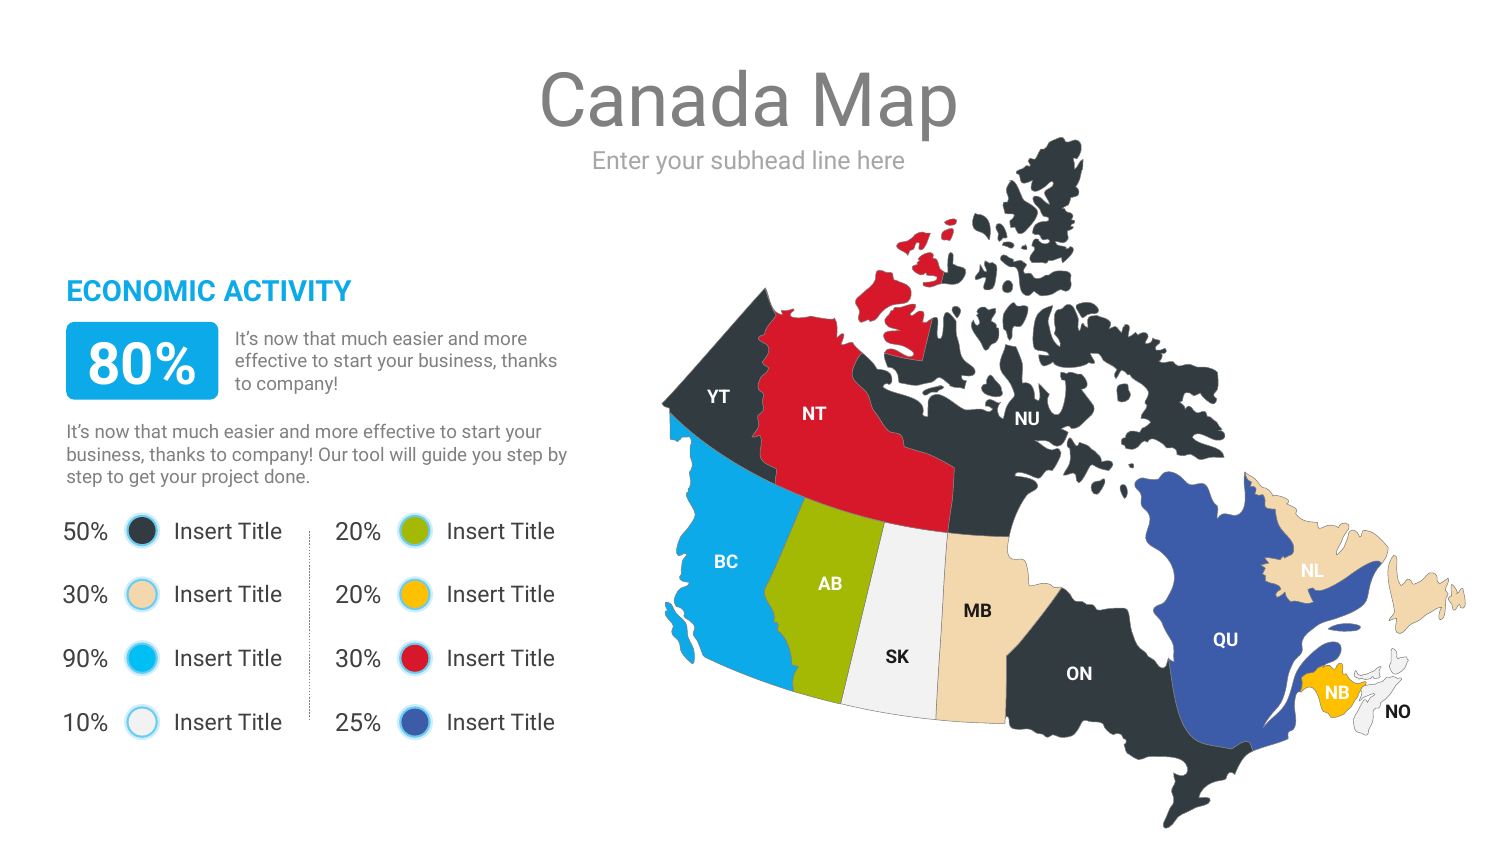

# Canada Map

Enter your subhead line here
ECONOMIC ACTIVITY
80%
It’s now that much easier and more effective to start your business, thanks to company!
YT
NT
NU
It’s now that much easier and more effective to start your business, thanks to company! Our tool will guide you step by step to get your project done.

20%
50%
Insert Title
Insert Title
BC
NL
AB

20%
30%
Insert Title
Insert Title
MB
QU
SK

30%
90%
Insert Title
Insert Title
ON
NB
NO

10%
25%
Insert Title
Insert Title